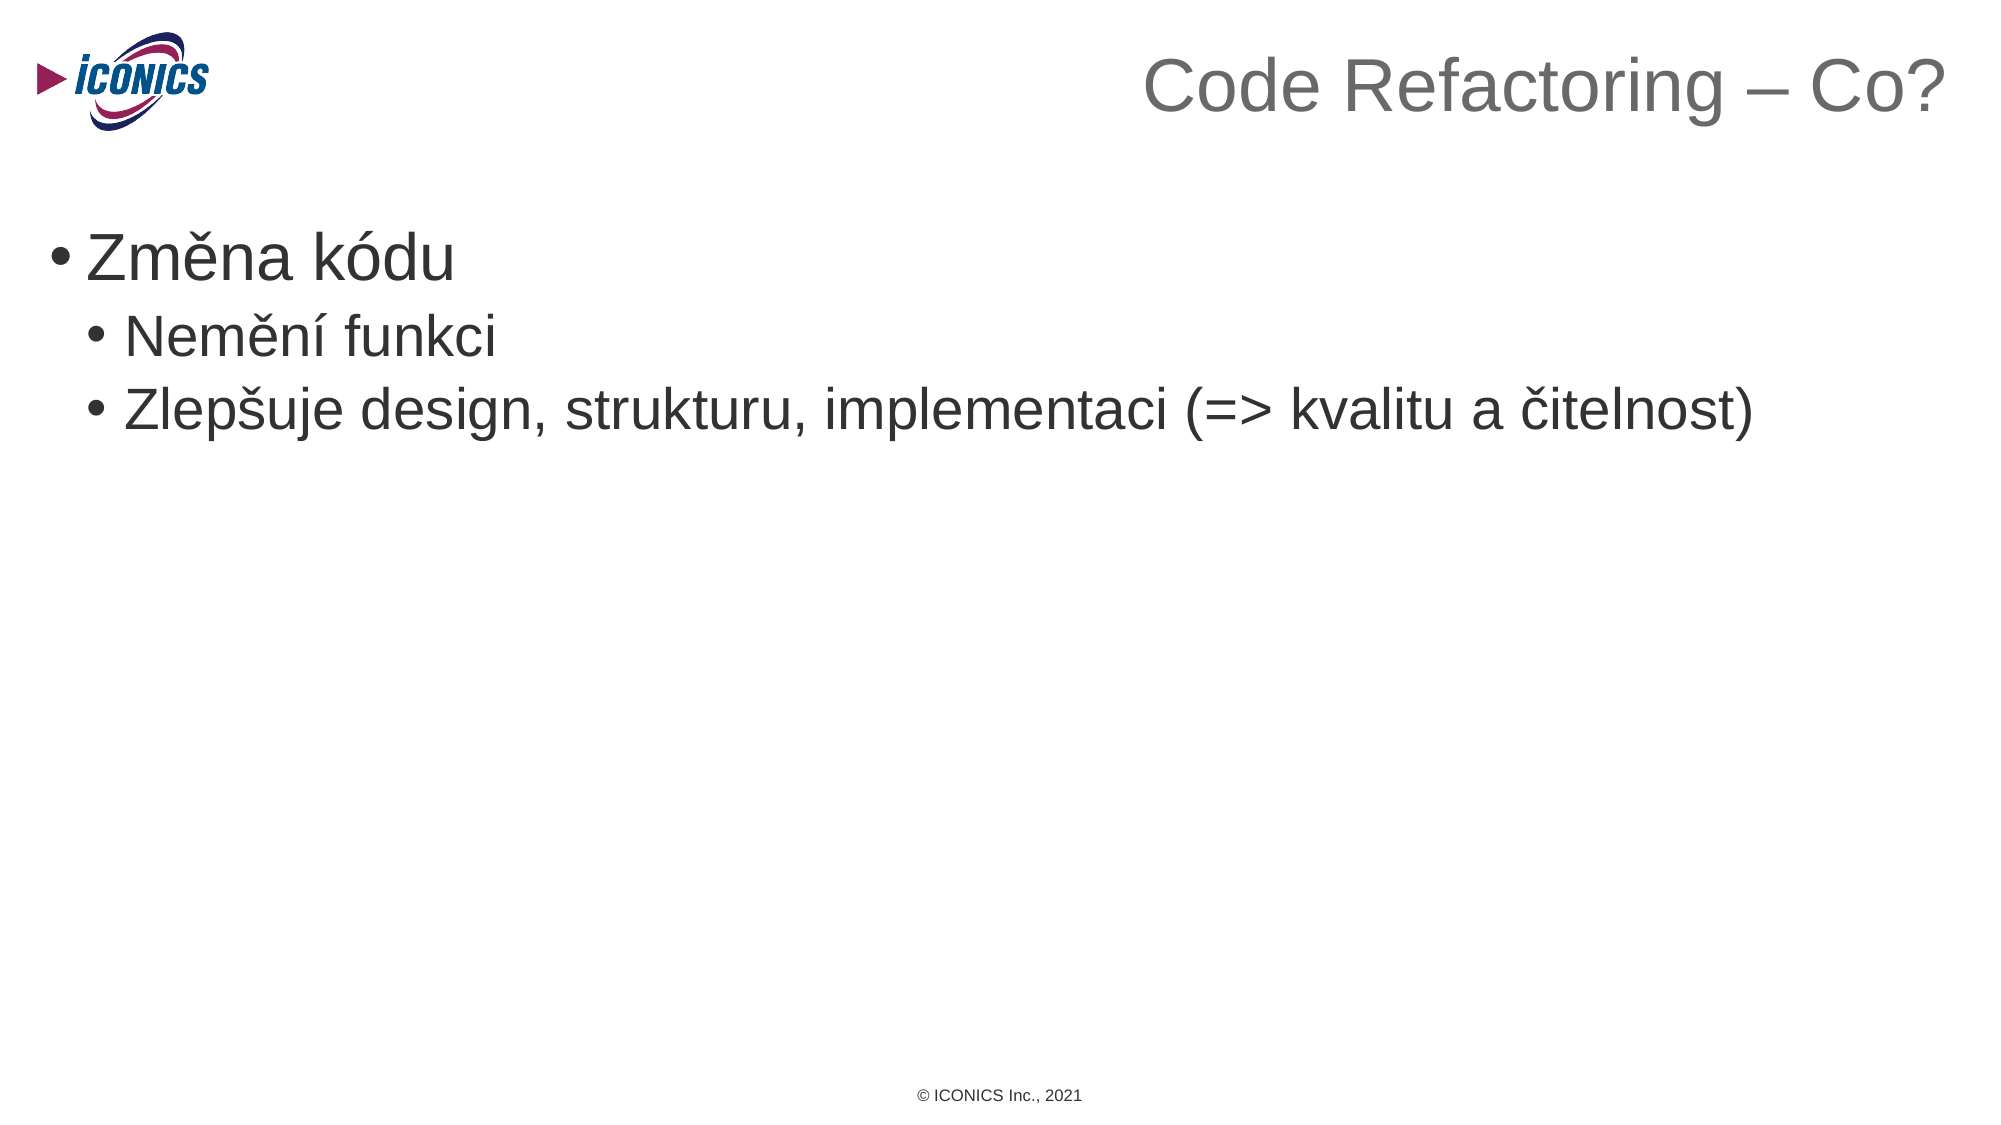

# Code Refactoring – Co?
Změna kódu
Nemění funkci
Zlepšuje design, strukturu, implementaci (=> kvalitu a čitelnost)